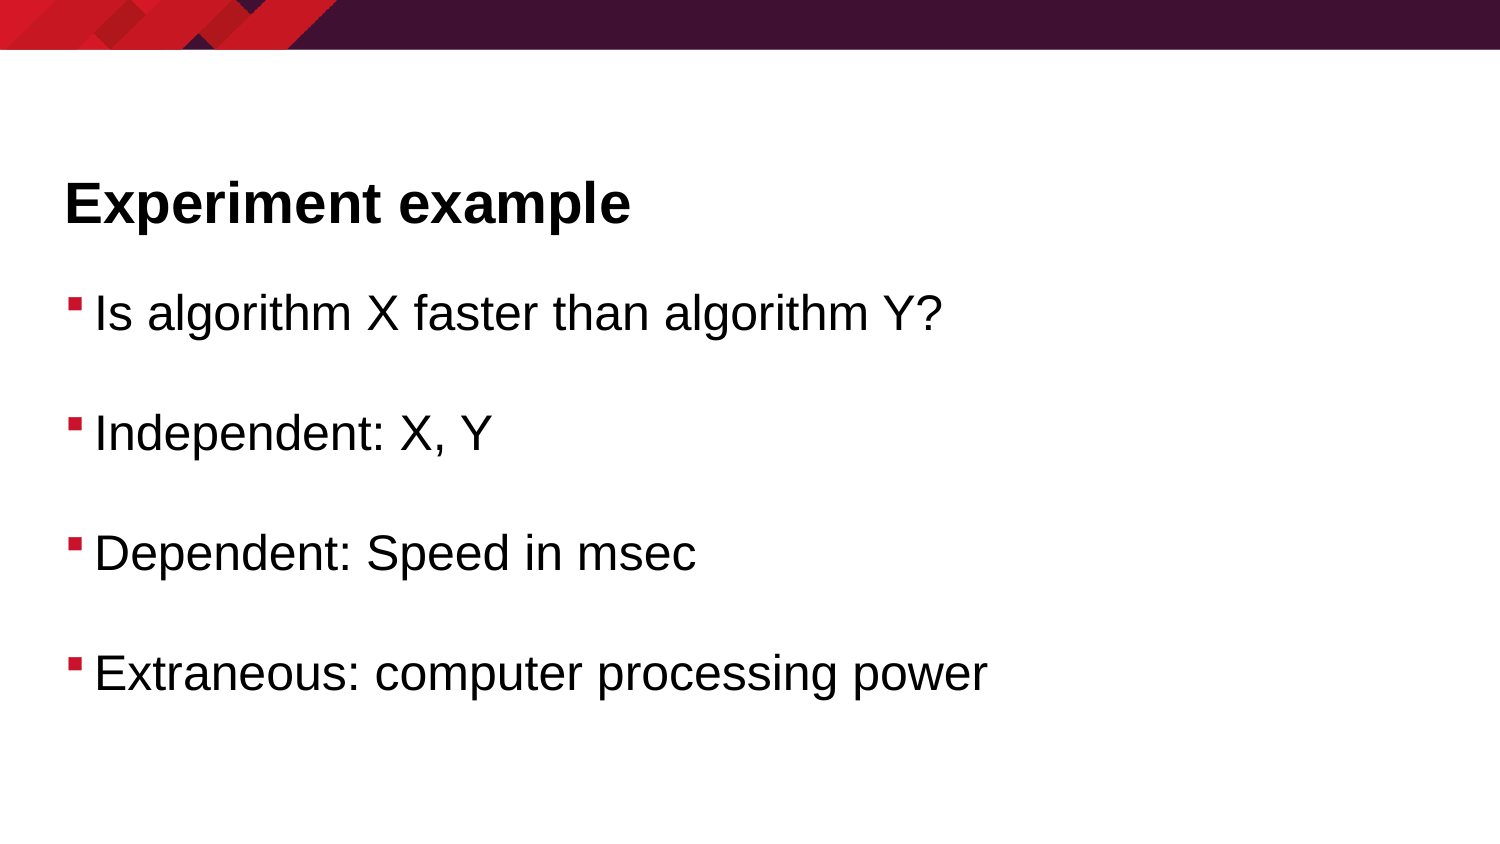

# Experiment example
Is algorithm X faster than algorithm Y?

Independent: X, Y

Dependent: Speed in msec

Extraneous: computer processing power